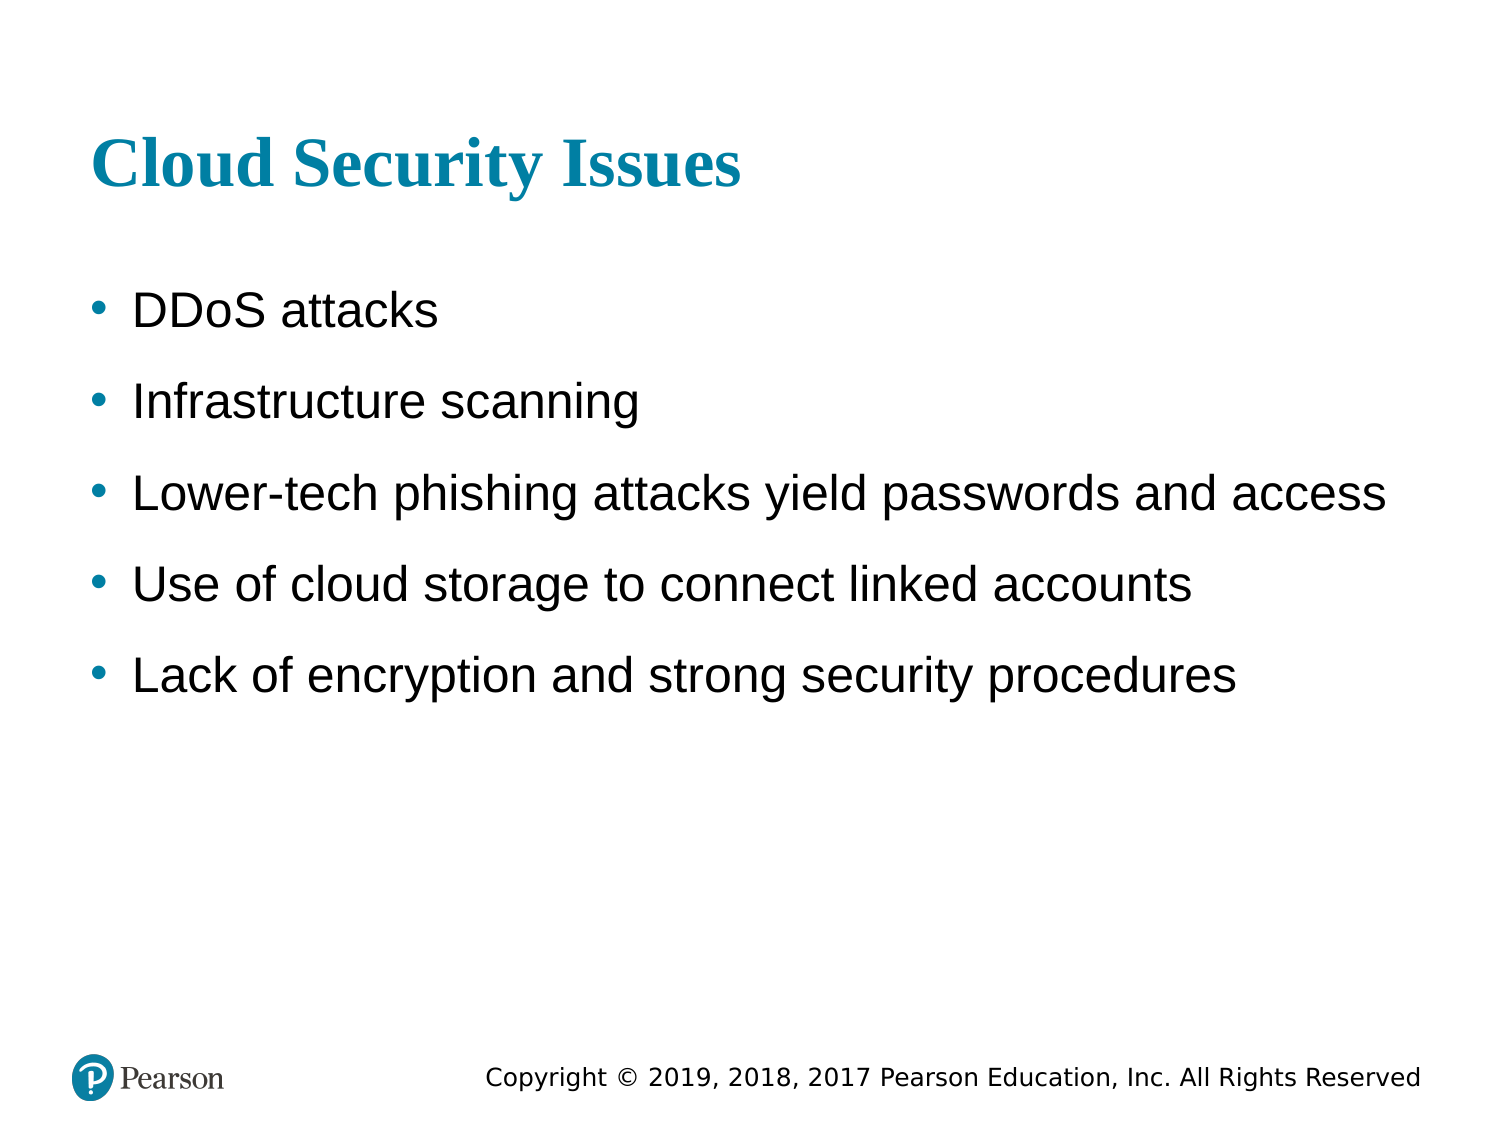

# Cloud Security Issues
D D o S attacks
Infrastructure scanning
Lower-tech phishing attacks yield passwords and access
Use of cloud storage to connect linked accounts
Lack of encryption and strong security procedures